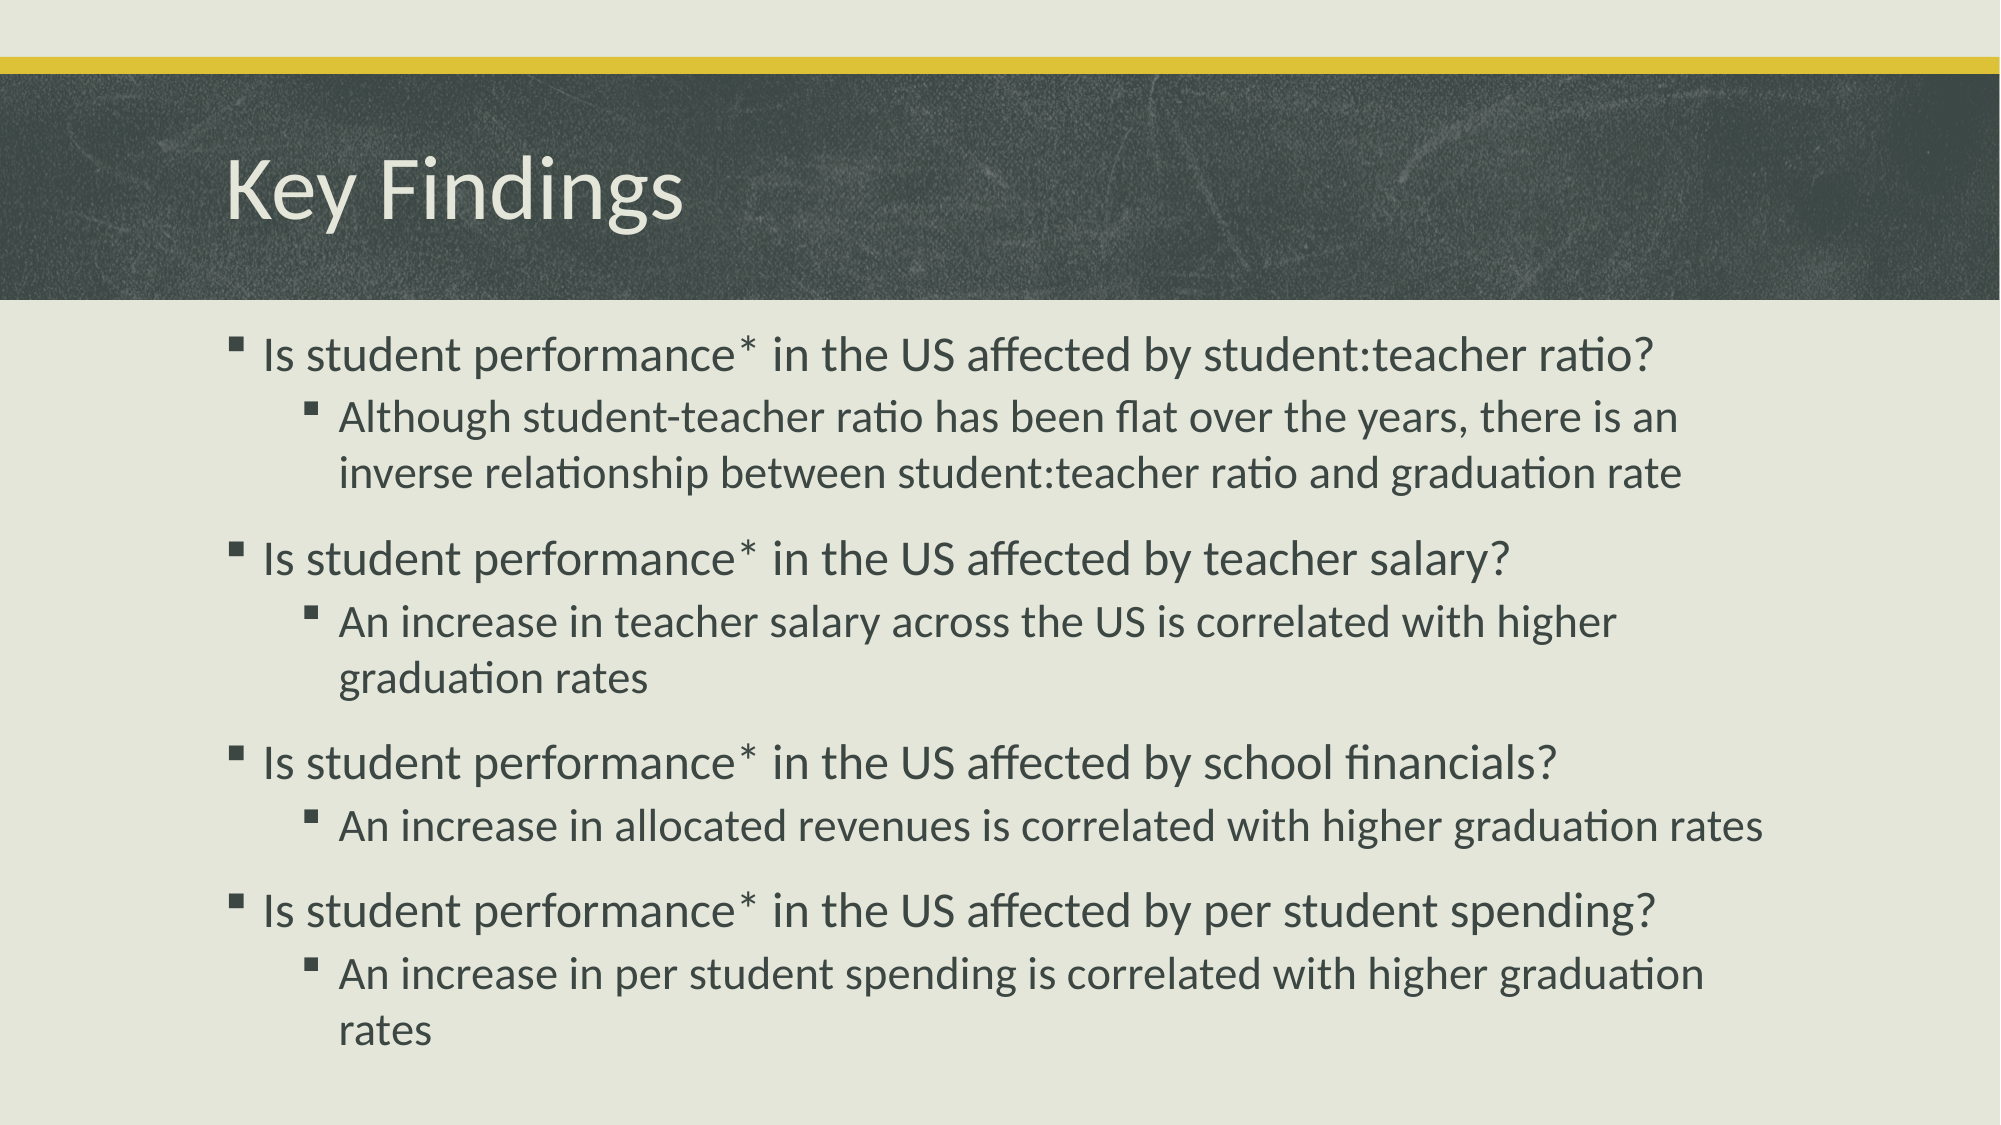

# Key Findings
Is student performance* in the US affected by student:teacher ratio?
Although student-teacher ratio has been flat over the years, there is an inverse relationship between student:teacher ratio and graduation rate
Is student performance* in the US affected by teacher salary?
An increase in teacher salary across the US is correlated with higher graduation rates
Is student performance* in the US affected by school financials?
An increase in allocated revenues is correlated with higher graduation rates
Is student performance* in the US affected by per student spending?
An increase in per student spending is correlated with higher graduation rates